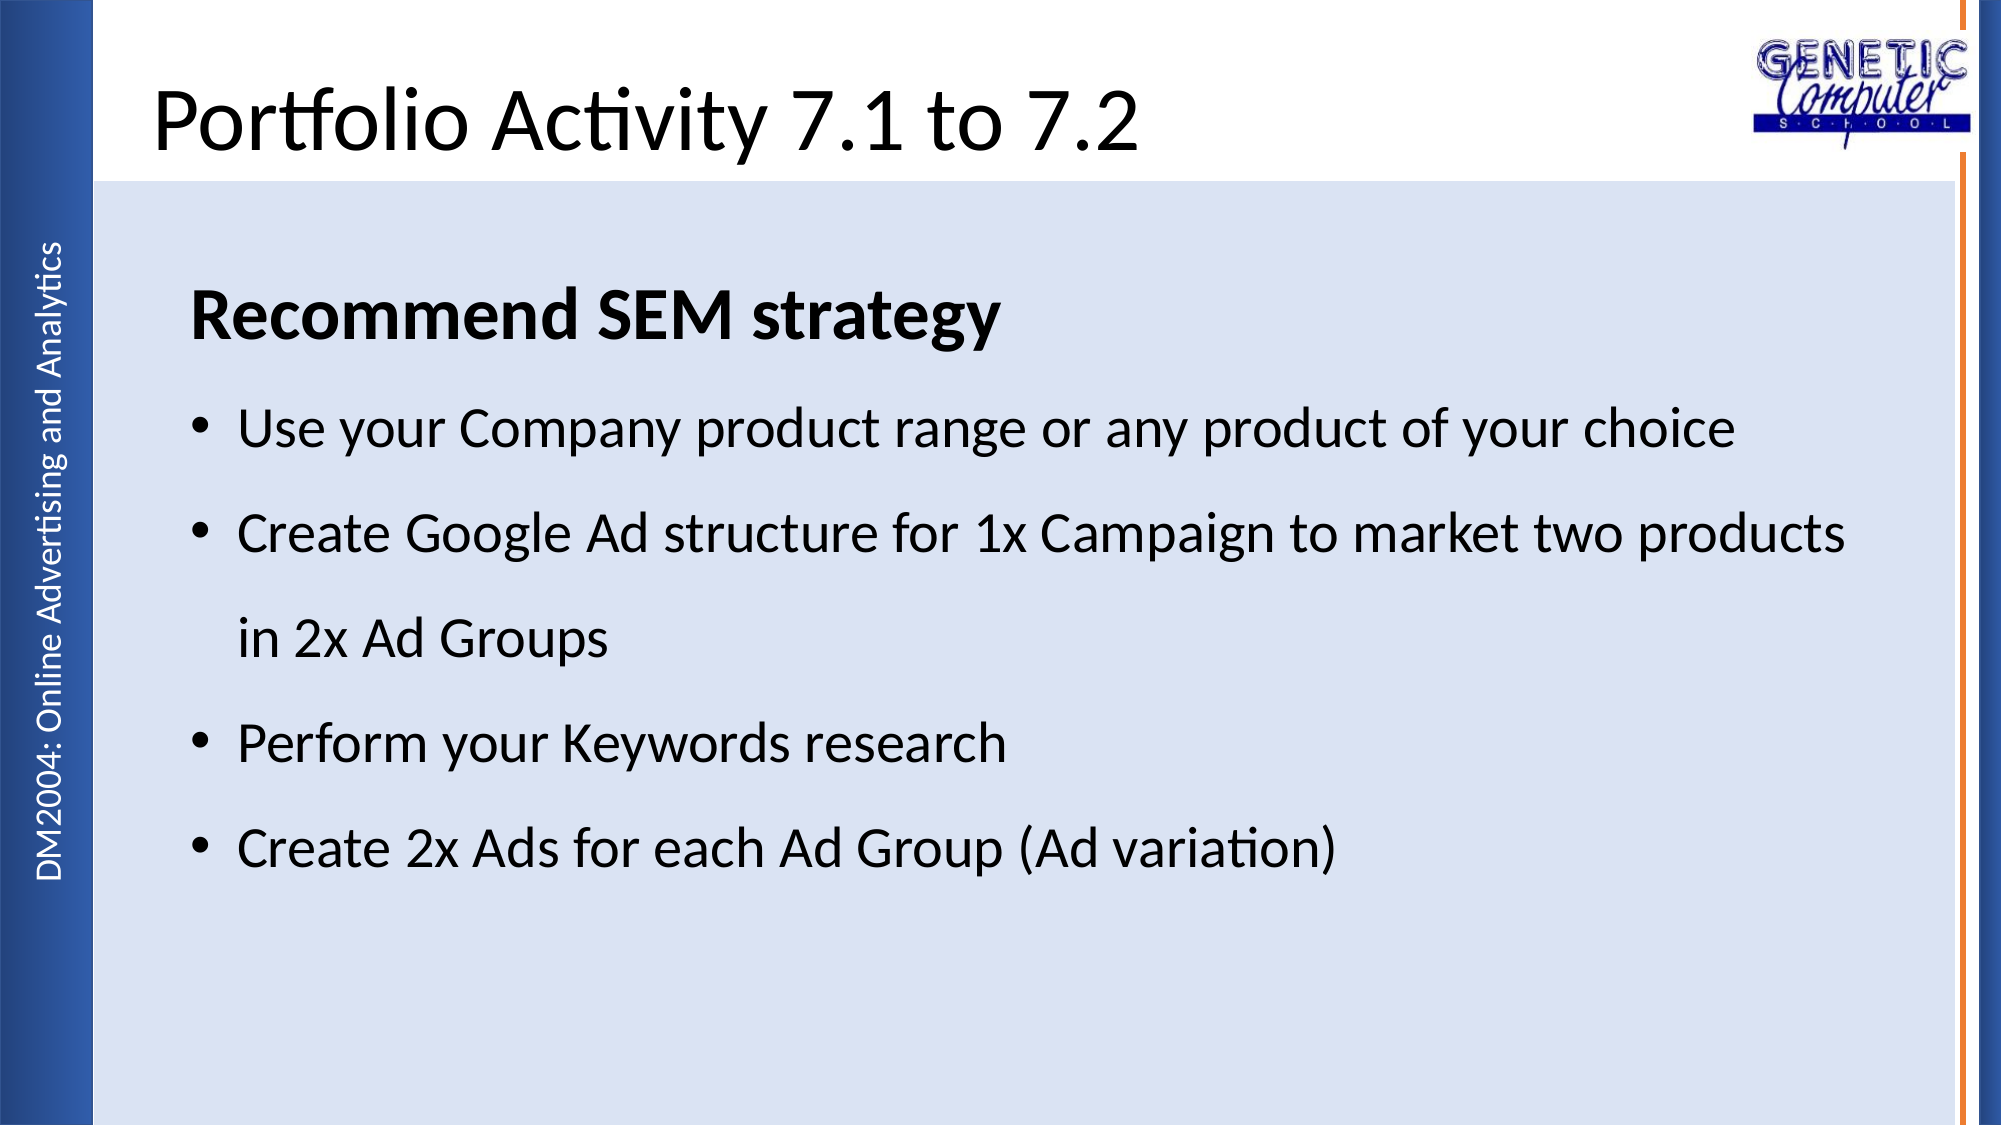

# Portfolio Activity 7.1 to 7.2

Recommend SEM strategy
Use your Company product range or any product of your choice
Create Google Ad structure for 1x Campaign to market two products in 2x Ad Groups
Perform your Keywords research
Create 2x Ads for each Ad Group (Ad variation)